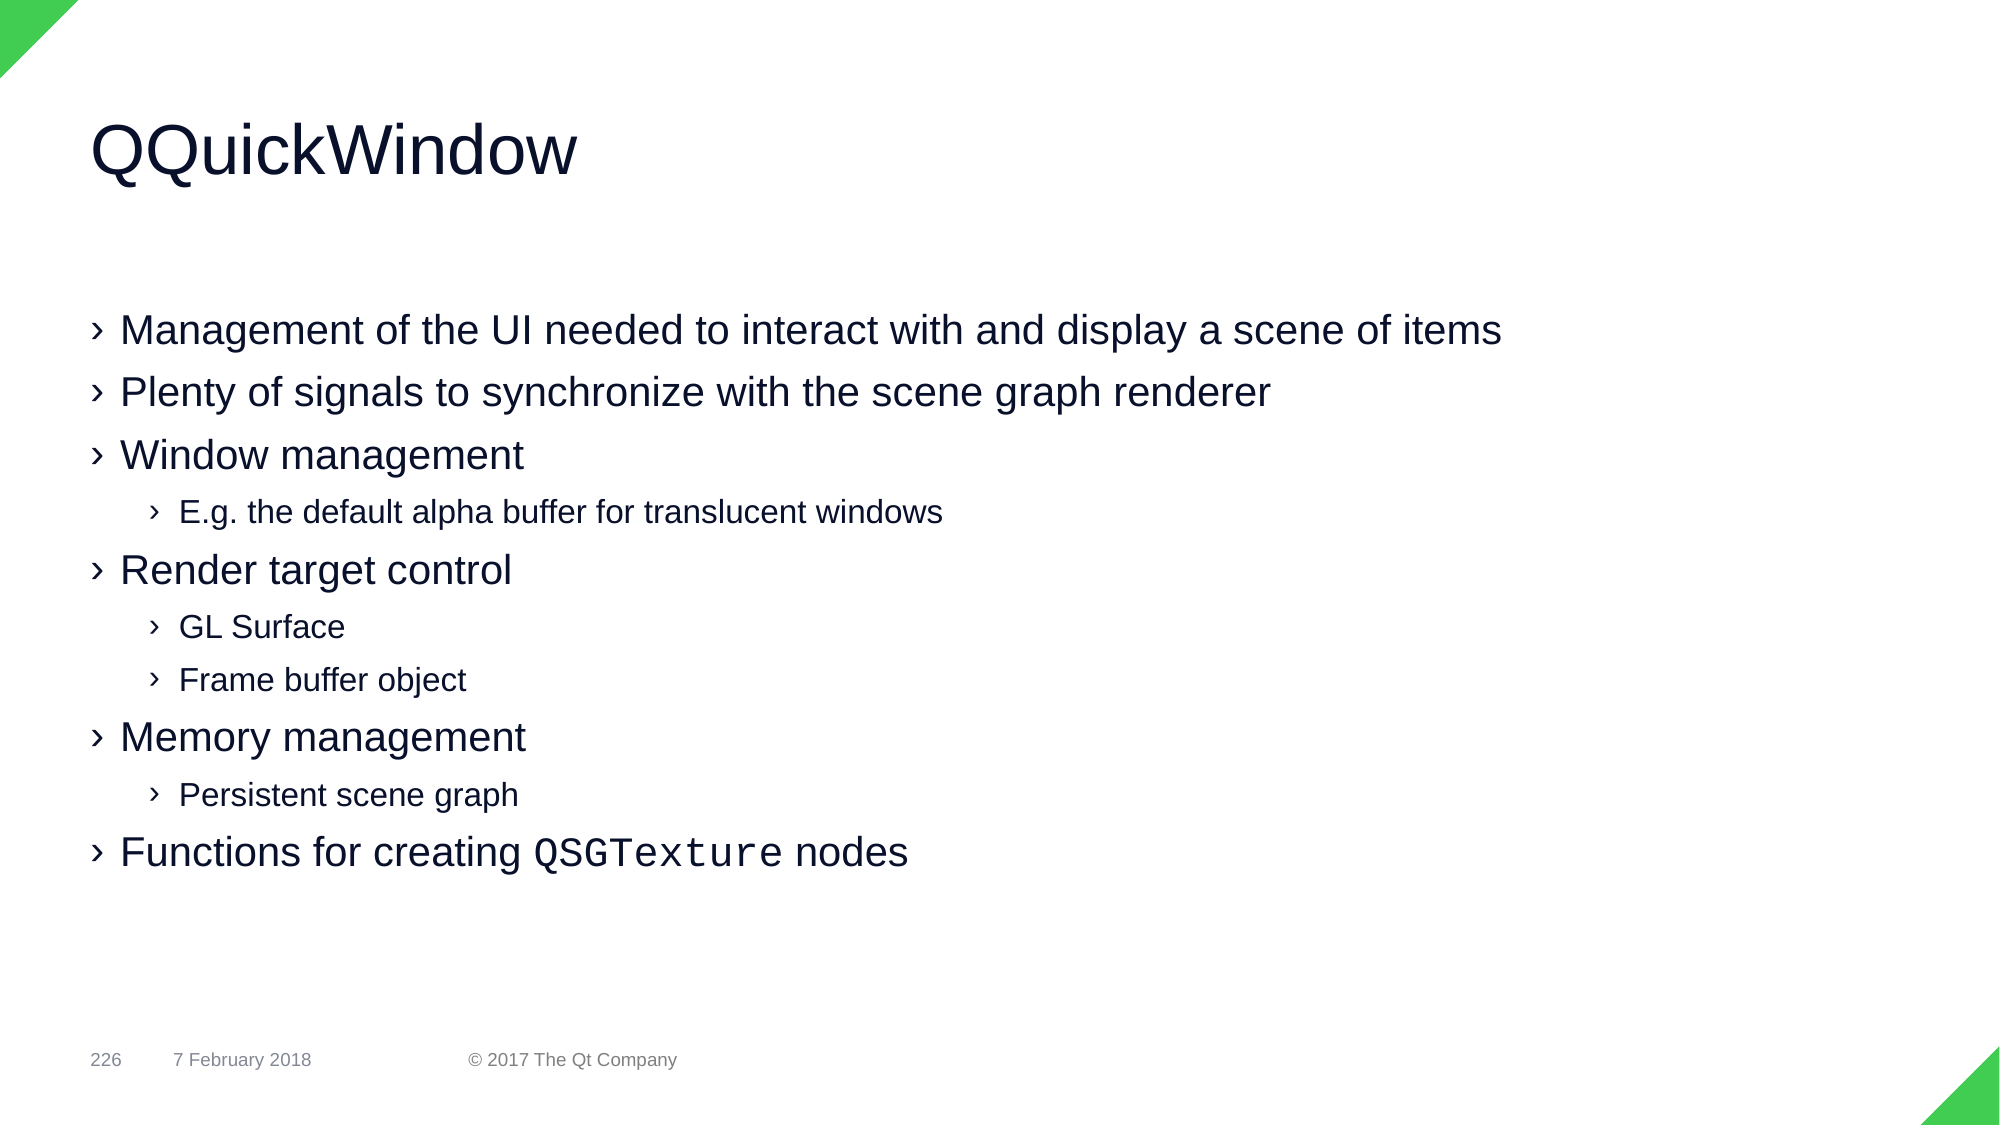

# QQuickWindow
Management of the UI needed to interact with and display a scene of items
Plenty of signals to synchronize with the scene graph renderer
Window management
E.g. the default alpha buffer for translucent windows
Render target control
GL Surface
Frame buffer object
Memory management
Persistent scene graph
Functions for creating QSGTexture nodes

226
© 2017 The Qt Company
7 February 2018